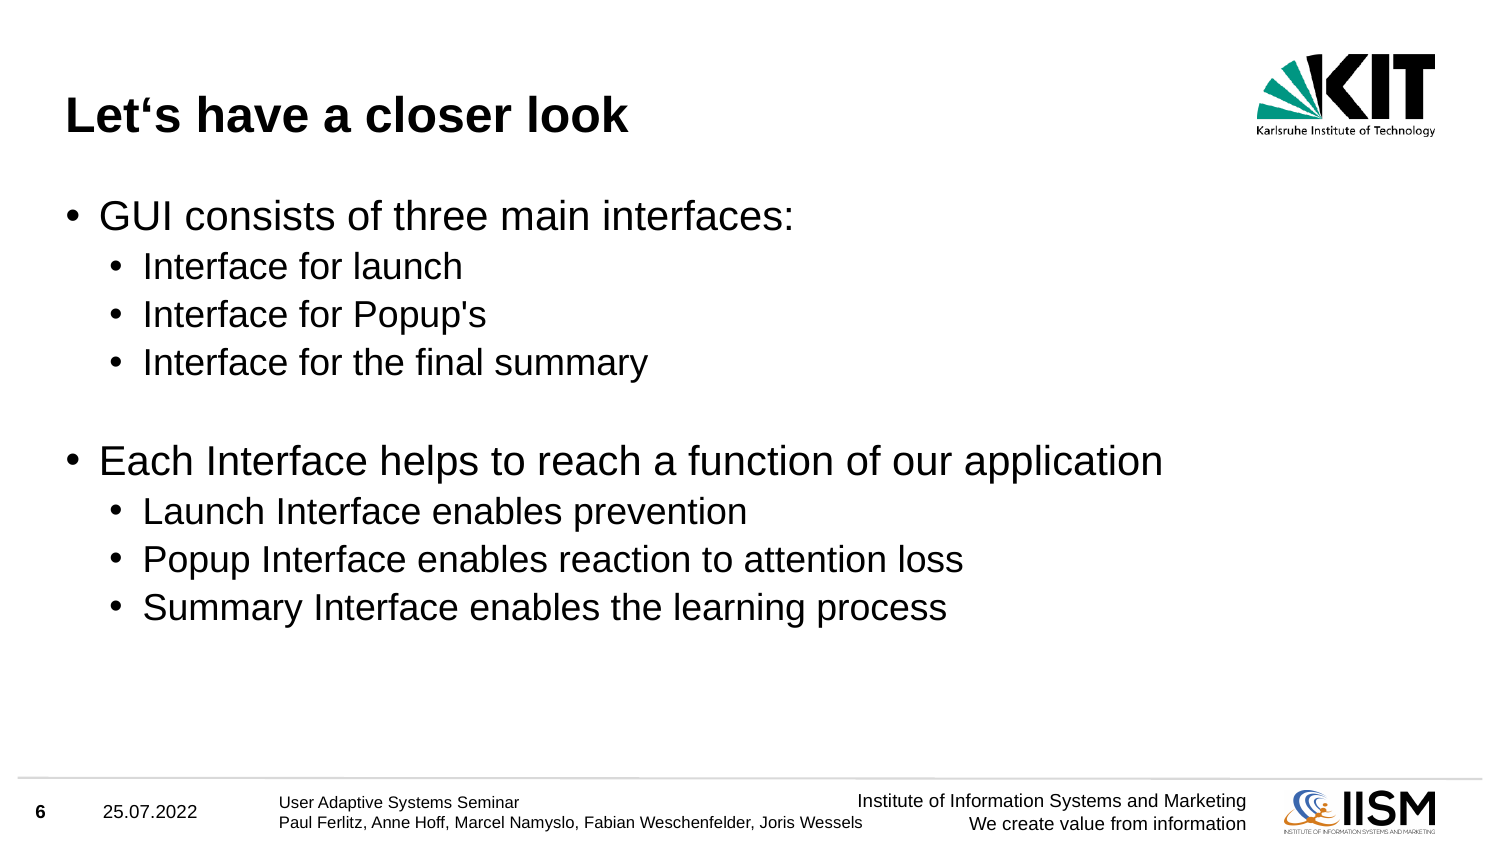

# Let‘s have a closer look
GUI consists of three main interfaces:
Interface for launch
Interface for Popup's
Interface for the final summary

Each Interface helps to reach a function of our application
Launch Interface enables prevention
Popup Interface enables reaction to attention loss
Summary Interface enables the learning process
6
25.07.2022